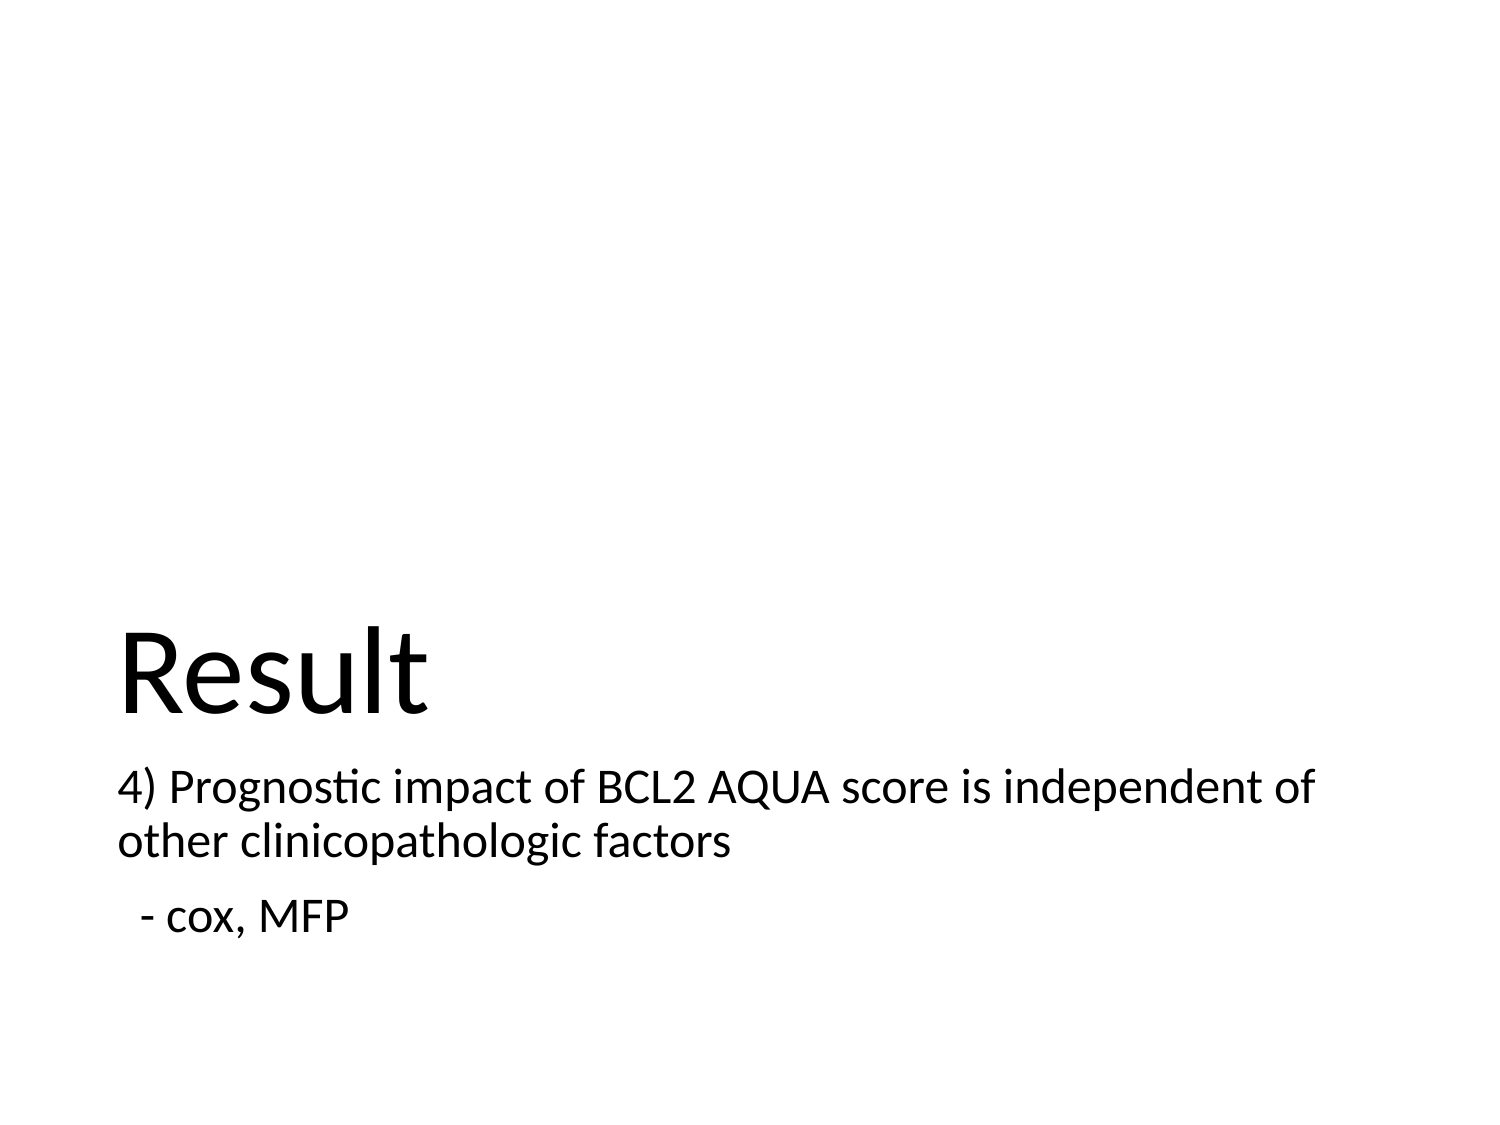

# Result
4) Prognostic impact of BCL2 AQUA score is independent of other clinicopathologic factors
  - cox, MFP